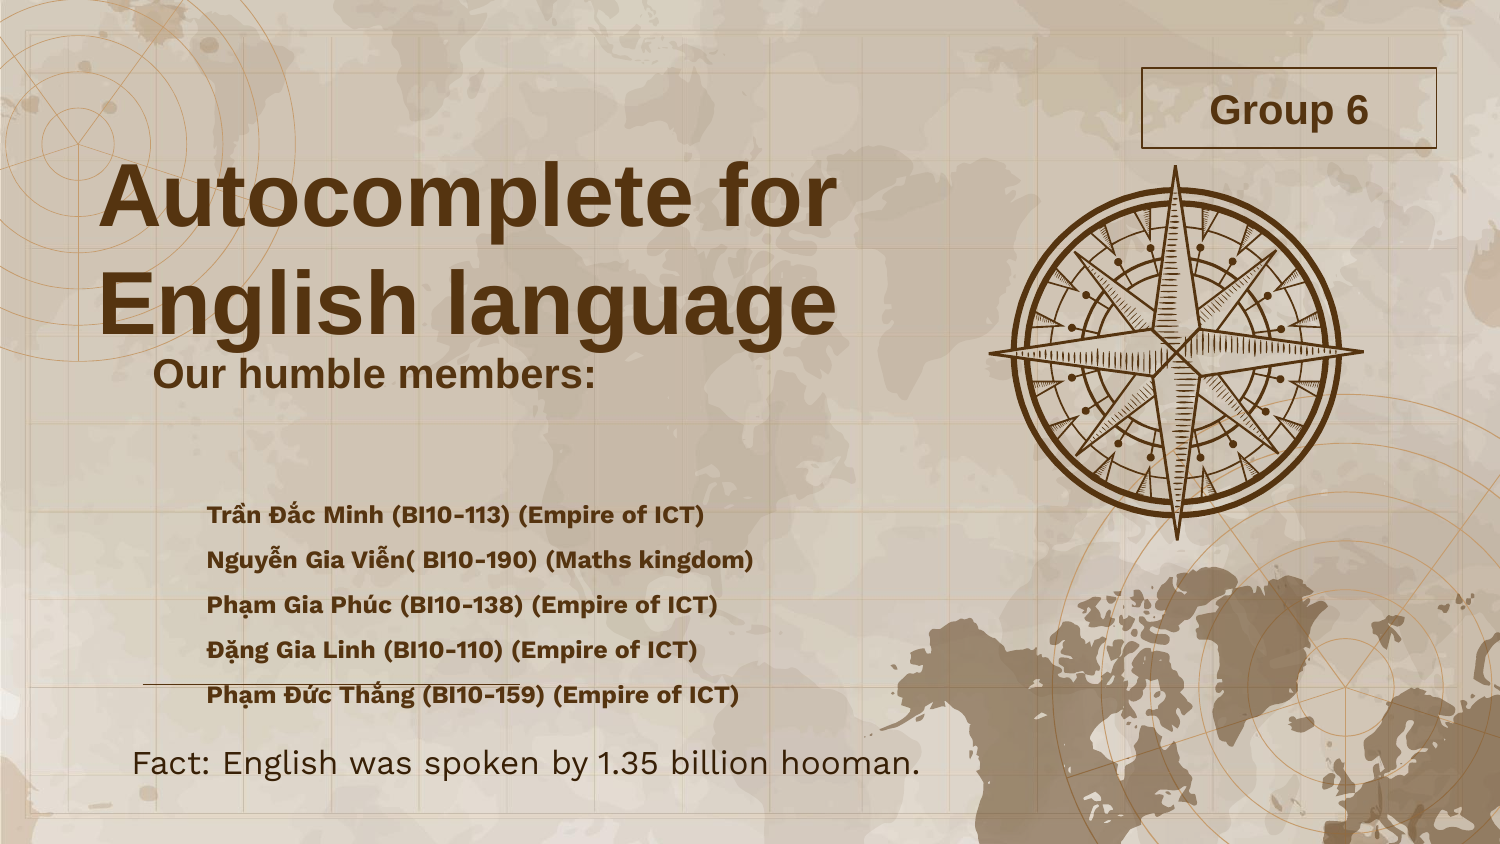

# Autocomplete for English language
Group 6
 Our humble members:
Trần Đắc Minh (BI10-113) (Empire of ICT)
Nguyễn Gia Viễn( BI10-190) (Maths kingdom)
Phạm Gia Phúc (BI10-138) (Empire of ICT)
Đặng Gia Linh (BI10-110) (Empire of ICT)
Phạm Đức Thắng (BI10-159) (Empire of ICT)
Fact: English was spoken by 1.35 billion hooman.